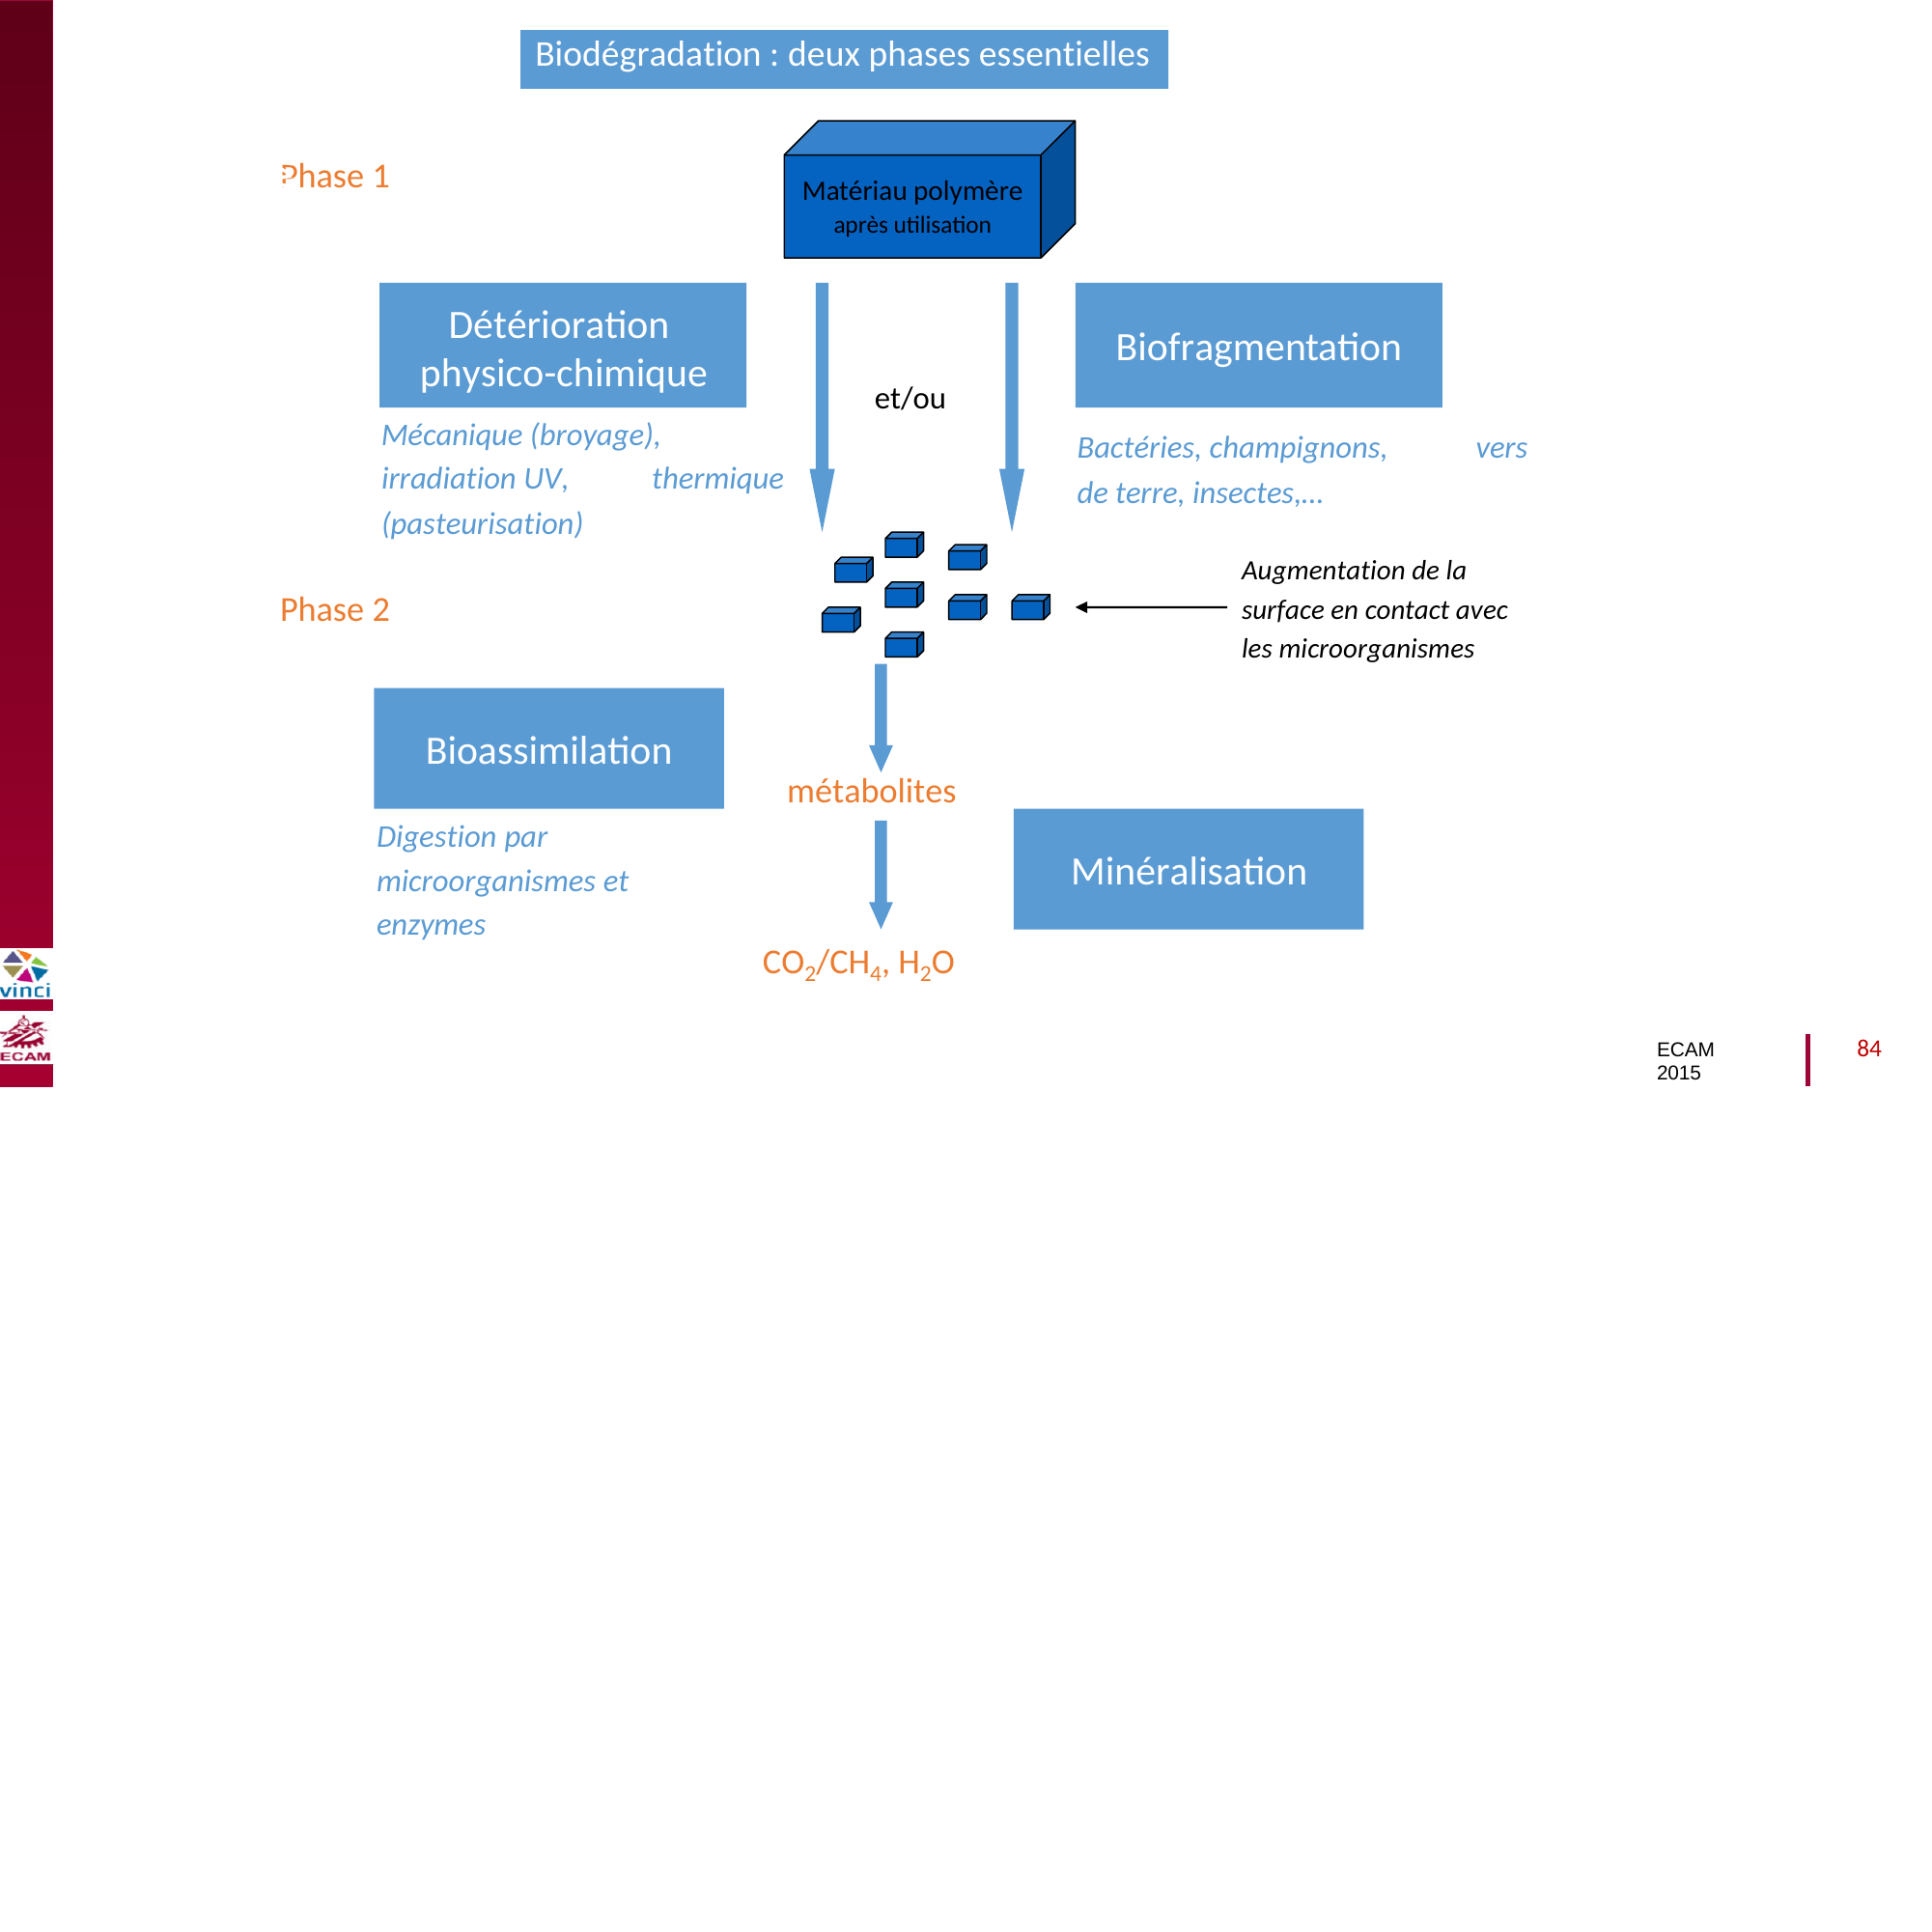

Biodégradation : deux phases essentielles

Matériau polymère
après utilisation

Phase 1
B2040-Chimie du vivant et environnement

Détérioration physico-chimique

Biofragmentation
et/ou
Mécanique (broyage),
Bactéries, champignons,
de terre, insectes,…
vers
irradiation UV,
(pasteurisation)
thermique

Augmentation de la
surface en contact avec
les microorganismes

Phase 2

Bioassimilation
métabolites

Minéralisation
Digestion par
microorganismes et
enzymes

CO2/CH4, H2O

84
ECAM 2015